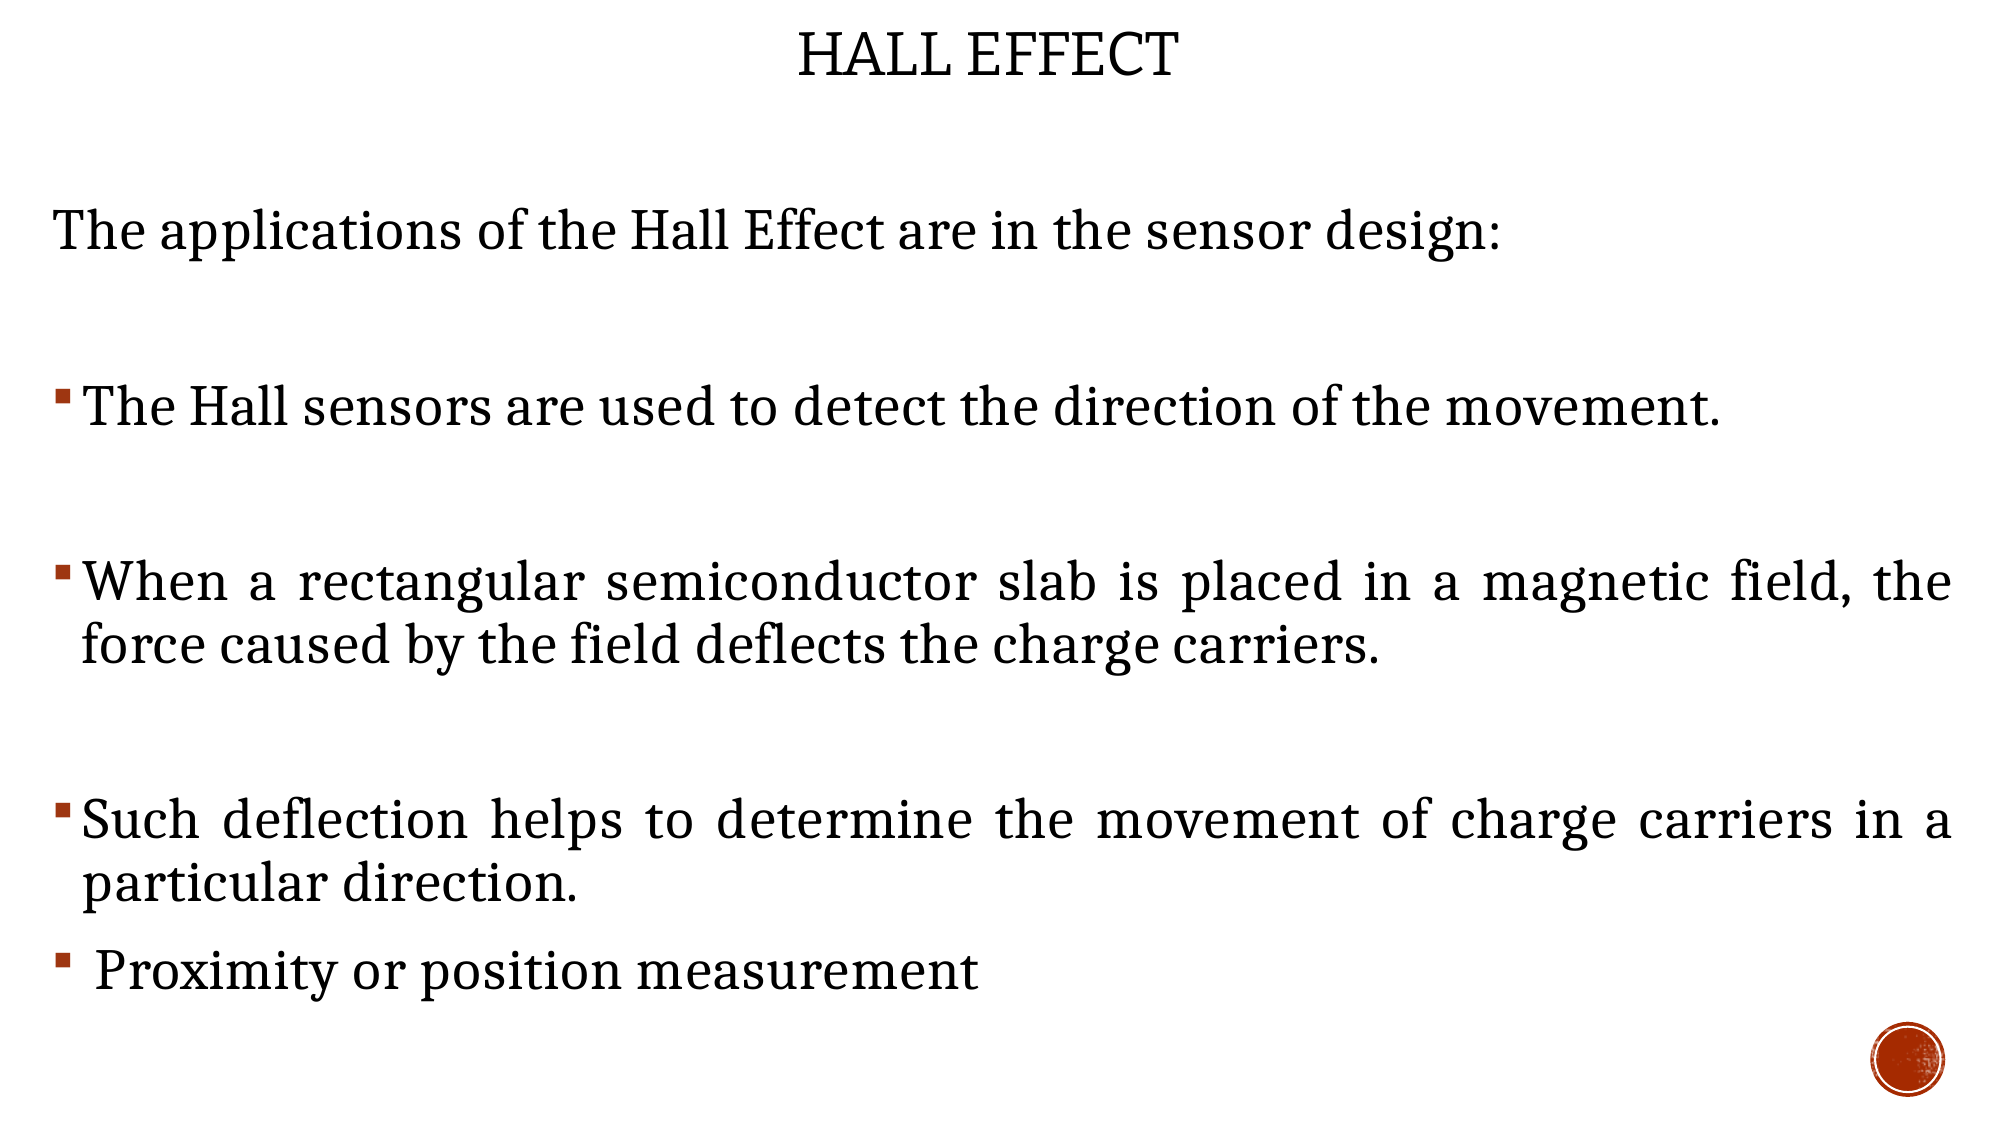

# Hall effect

The applications of the Hall Effect are in the sensor design:

The Hall sensors are used to detect the direction of the movement.

When a rectangular semiconductor slab is placed in a magnetic field, the force caused by the field deflects the charge carriers.

Such deflection helps to determine the movement of charge carriers in a particular direction.
 Proximity or position measurement